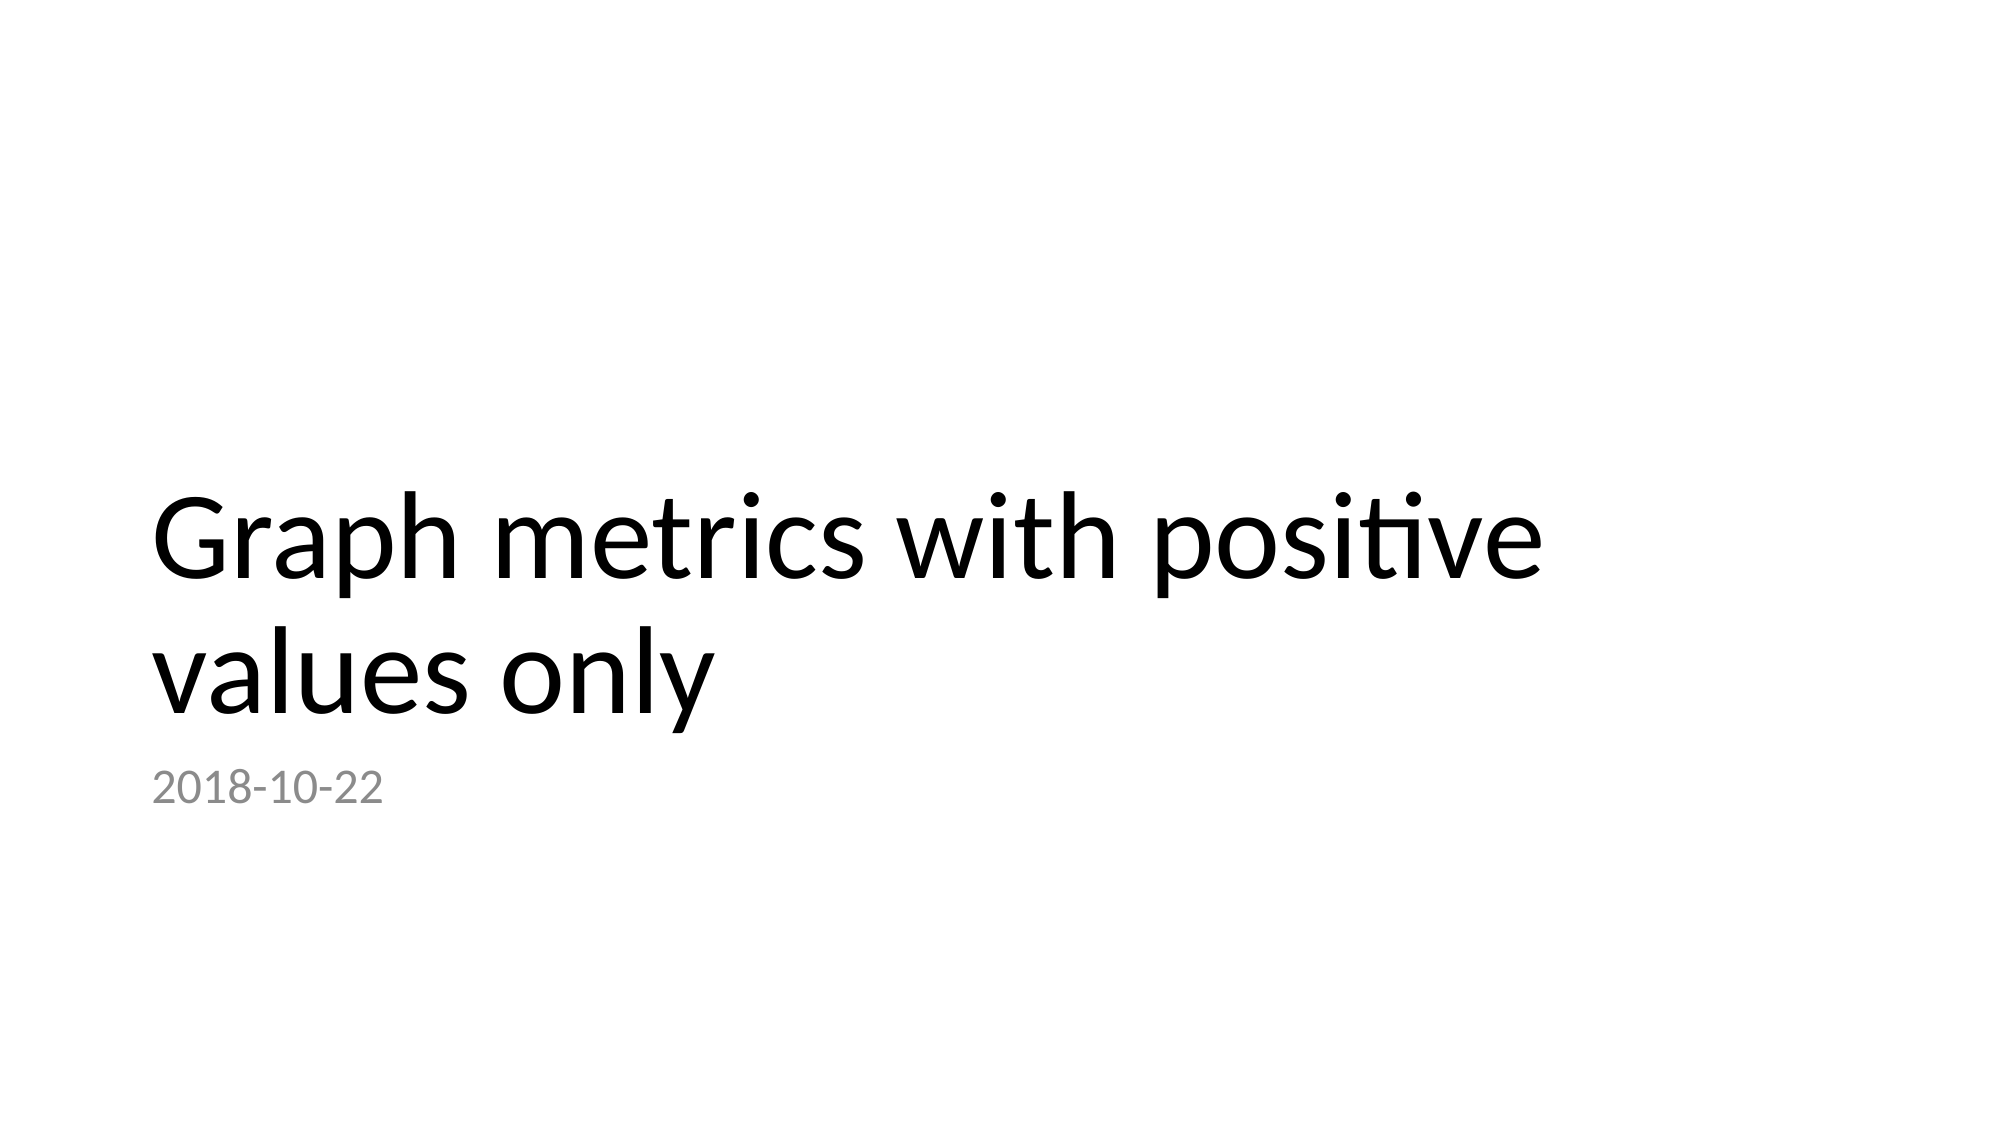

# Graph metrics with positive values only
2018-10-22